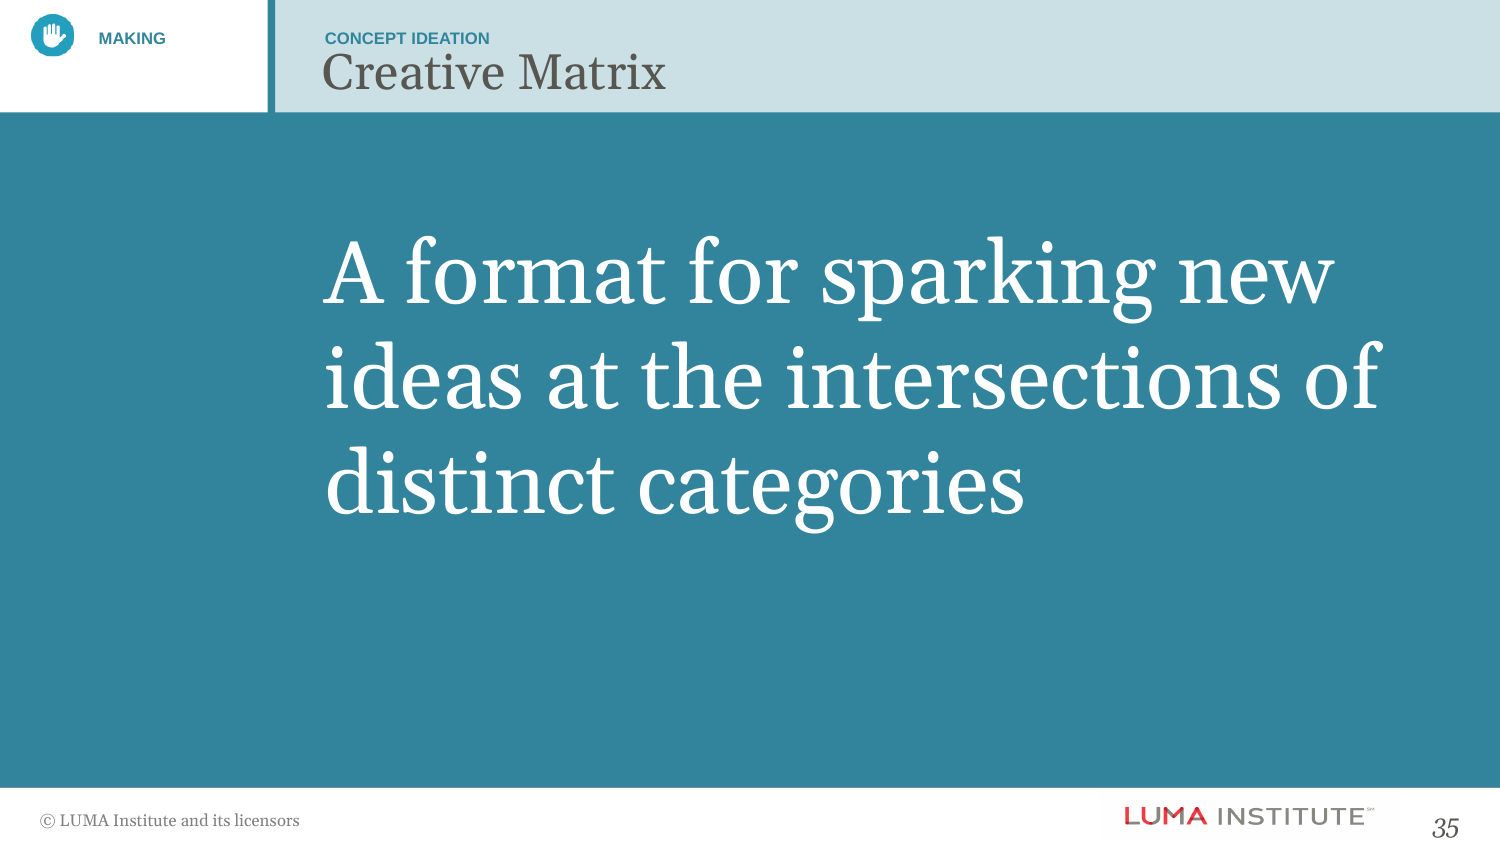

CONCEPT IDEATION

Creative Matrix
A format for sparking new ideas at the intersections of distinct categories